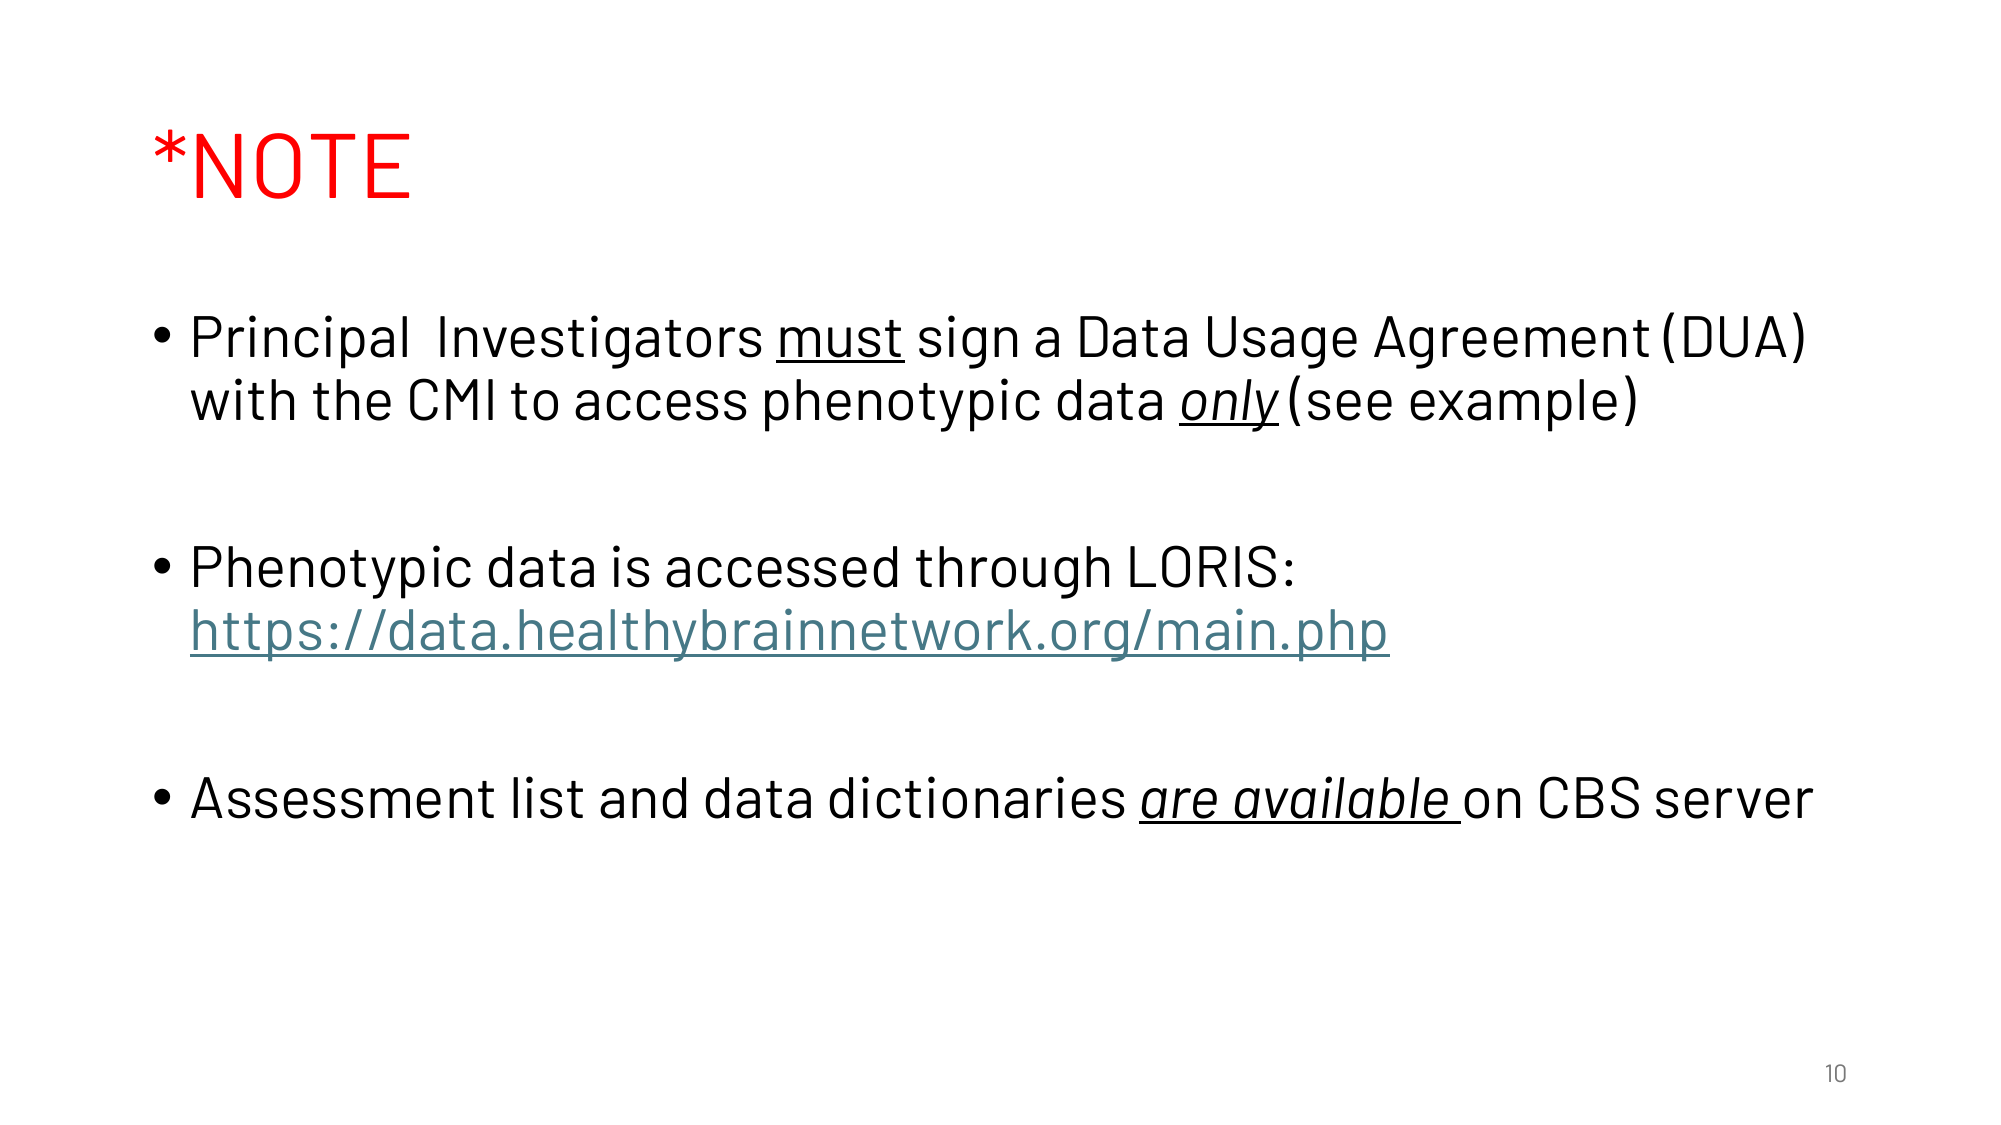

# *NOTE
Principal  Investigators must sign a Data Usage Agreement (DUA) with the CMI to access phenotypic data only (see example)

Phenotypic data is accessed through LORIS: https://data.healthybrainnetwork.org/main.php

Assessment list and data dictionaries are available on CBS server
10